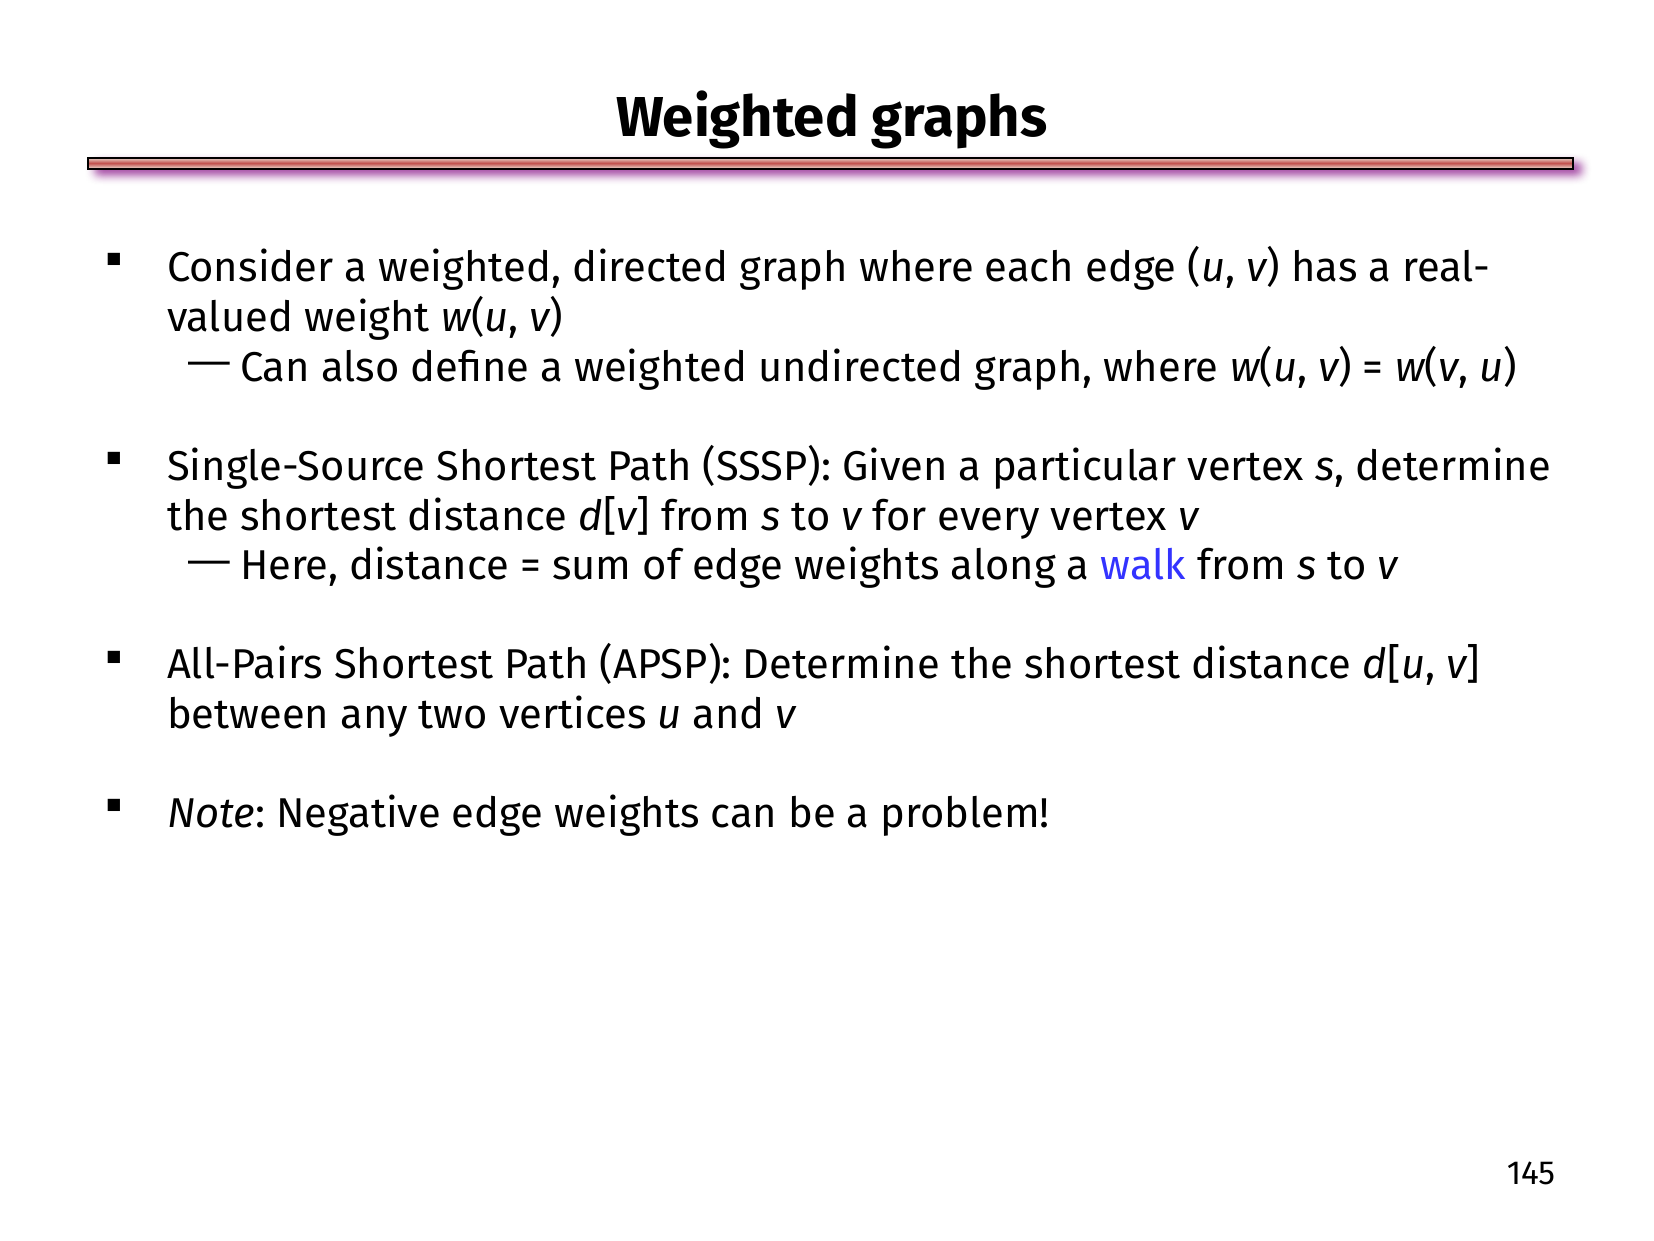

Weighted graphs

Consider a weighted, directed graph where each edge (u, v) has a real-valued weight w(u, v)
Can also define a weighted undirected graph, where w(u, v) = w(v, u)

Single-Source Shortest Path (SSSP): Given a particular vertex s, determine the shortest distance d[v] from s to v for every vertex v
Here, distance = sum of edge weights along a walk from s to v

All-Pairs Shortest Path (APSP): Determine the shortest distance d[u, v] between any two vertices u and v

Note: Negative edge weights can be a problem!
145